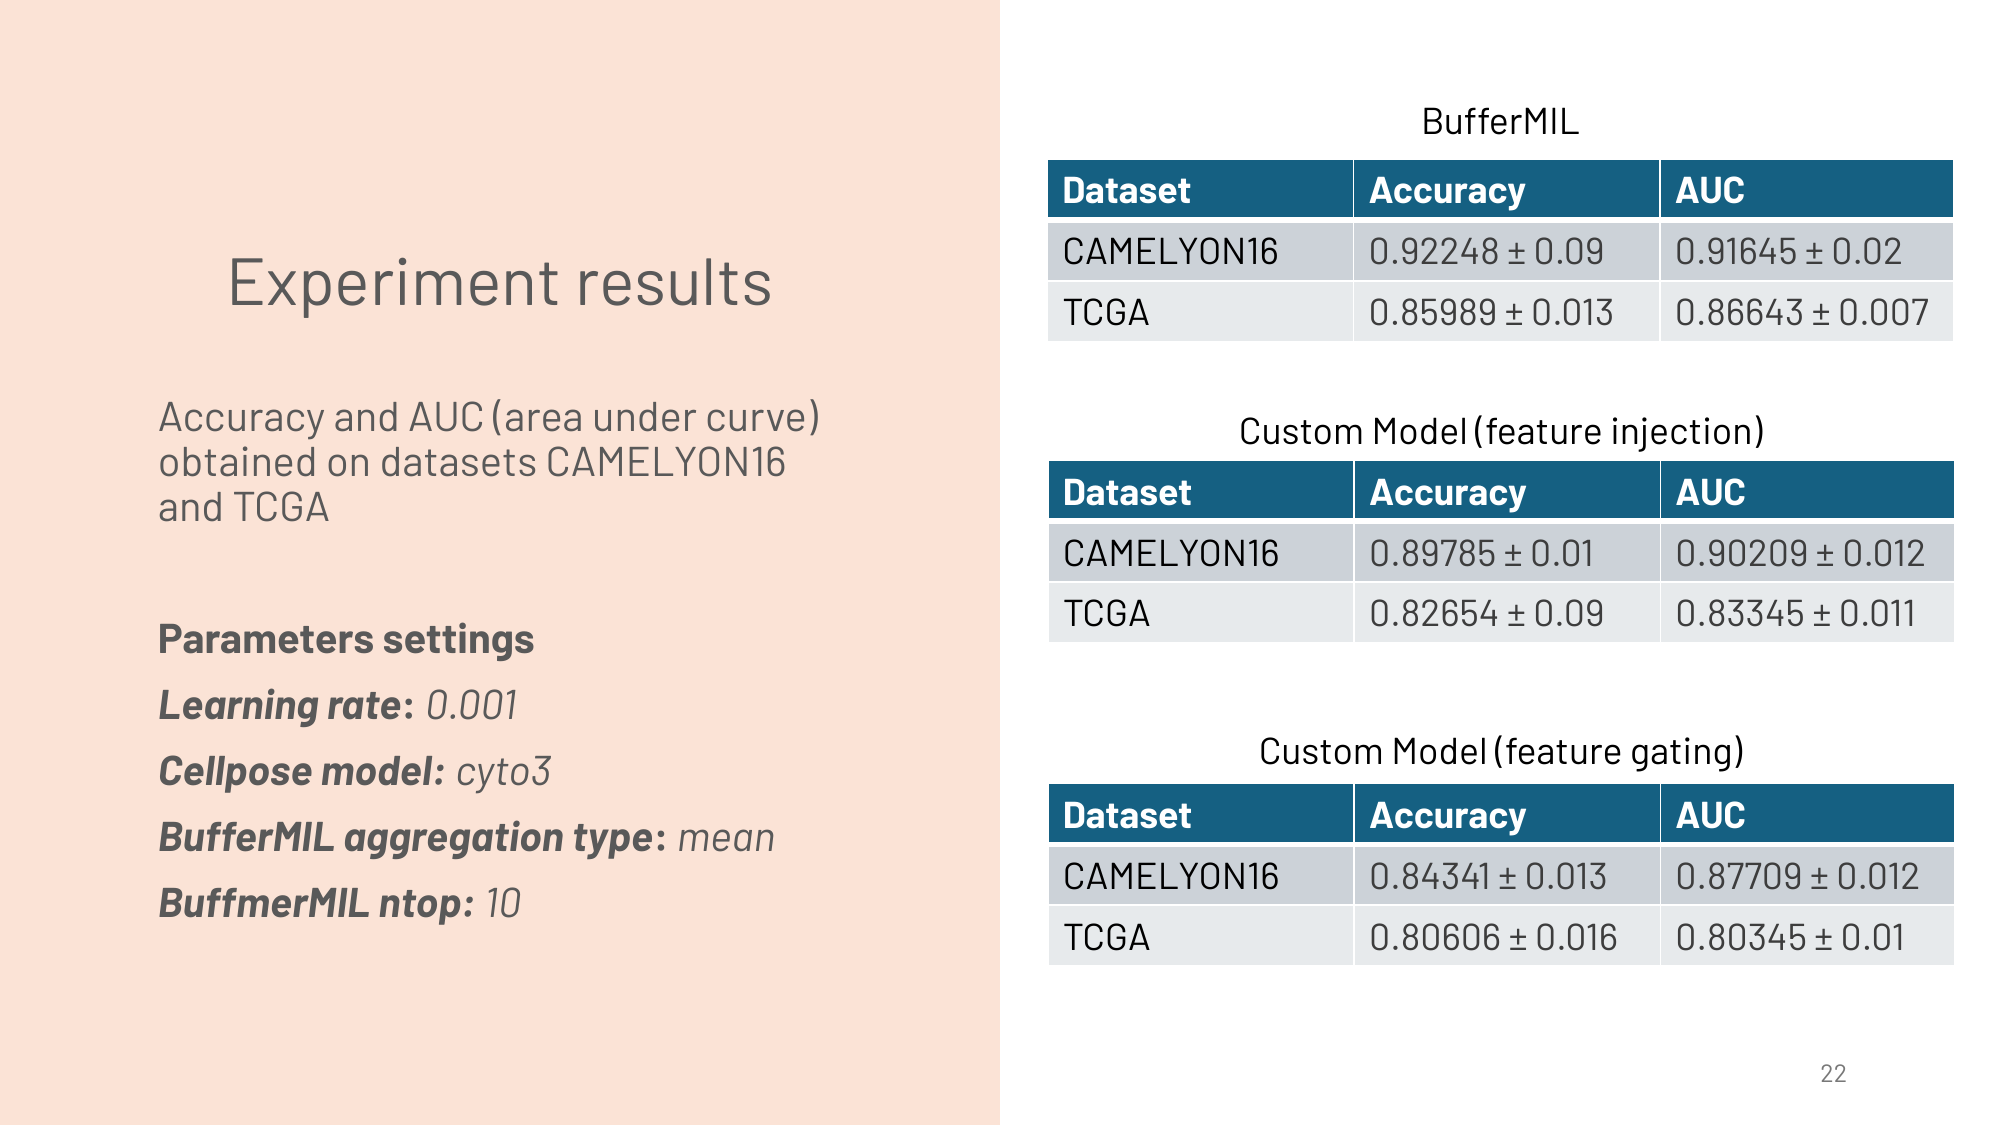

# Experiment results
BufferMIL
| Dataset | Accuracy | AUC |
| --- | --- | --- |
| CAMELYON16 | 0.92248 ± 0.09 | 0.91645 ± 0.02 |
| TCGA | 0.85989 ± 0.013 | 0.86643 ± 0.007 |
Accuracy and AUC (area under curve) obtained on datasets CAMELYON16 and TCGA

Parameters settings
Learning rate: 0.001
Cellpose model: cyto3
BufferMIL aggregation type: mean
BuffmerMIL ntop: 10
Custom Model (feature injection)
| Dataset | Accuracy | AUC |
| --- | --- | --- |
| CAMELYON16 | 0.89785 ± 0.01 | 0.90209 ± 0.012 |
| TCGA | 0.82654 ± 0.09 | 0.83345 ± 0.011 |
Custom Model (feature gating)
| Dataset | Accuracy | AUC |
| --- | --- | --- |
| CAMELYON16 | 0.84341 ± 0.013 | 0.87709 ± 0.012 |
| TCGA | 0.80606 ± 0.016 | 0.80345 ± 0.01 |
22